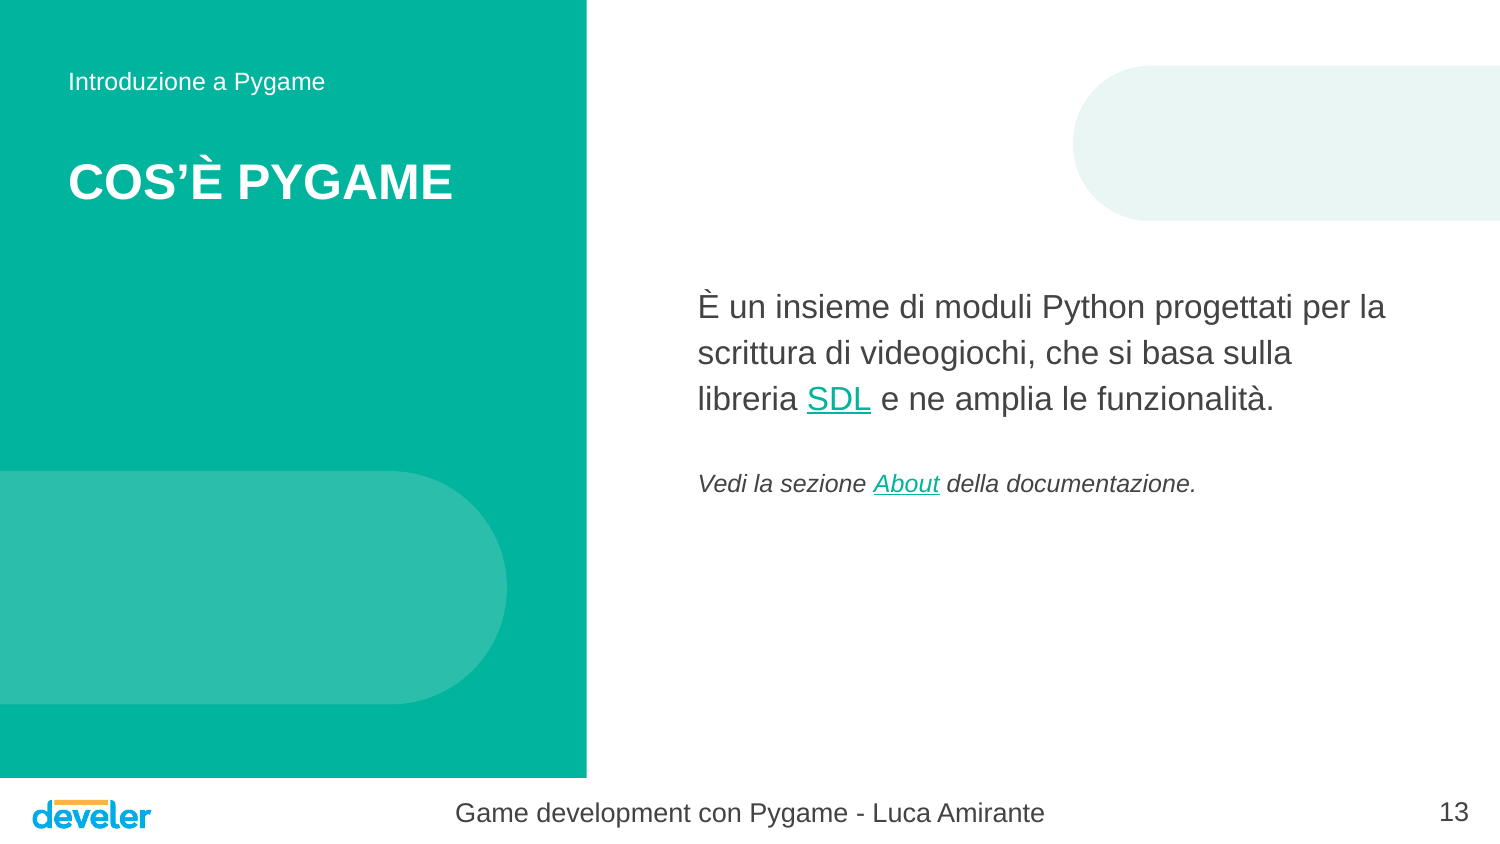

Introduzione a Pygame
È un insieme di moduli Python progettati per la scrittura di videogiochi, che si basa sulla libreria SDL e ne amplia le funzionalità.

Vedi la sezione About della documentazione.
# COS’È PYGAME